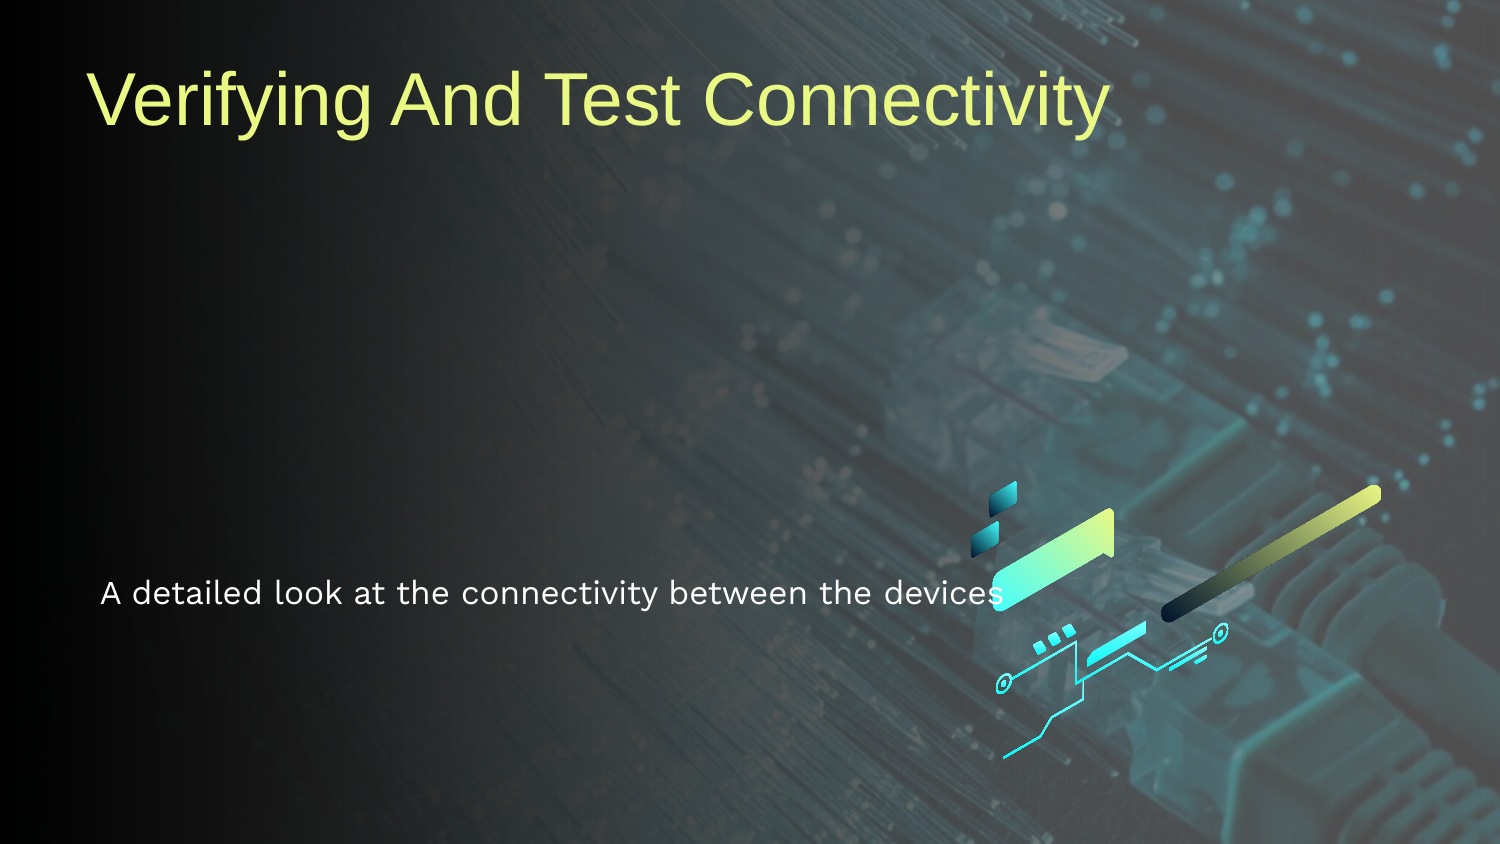

# Verifying And Test Connectivity
A detailed look at the connectivity between the devices